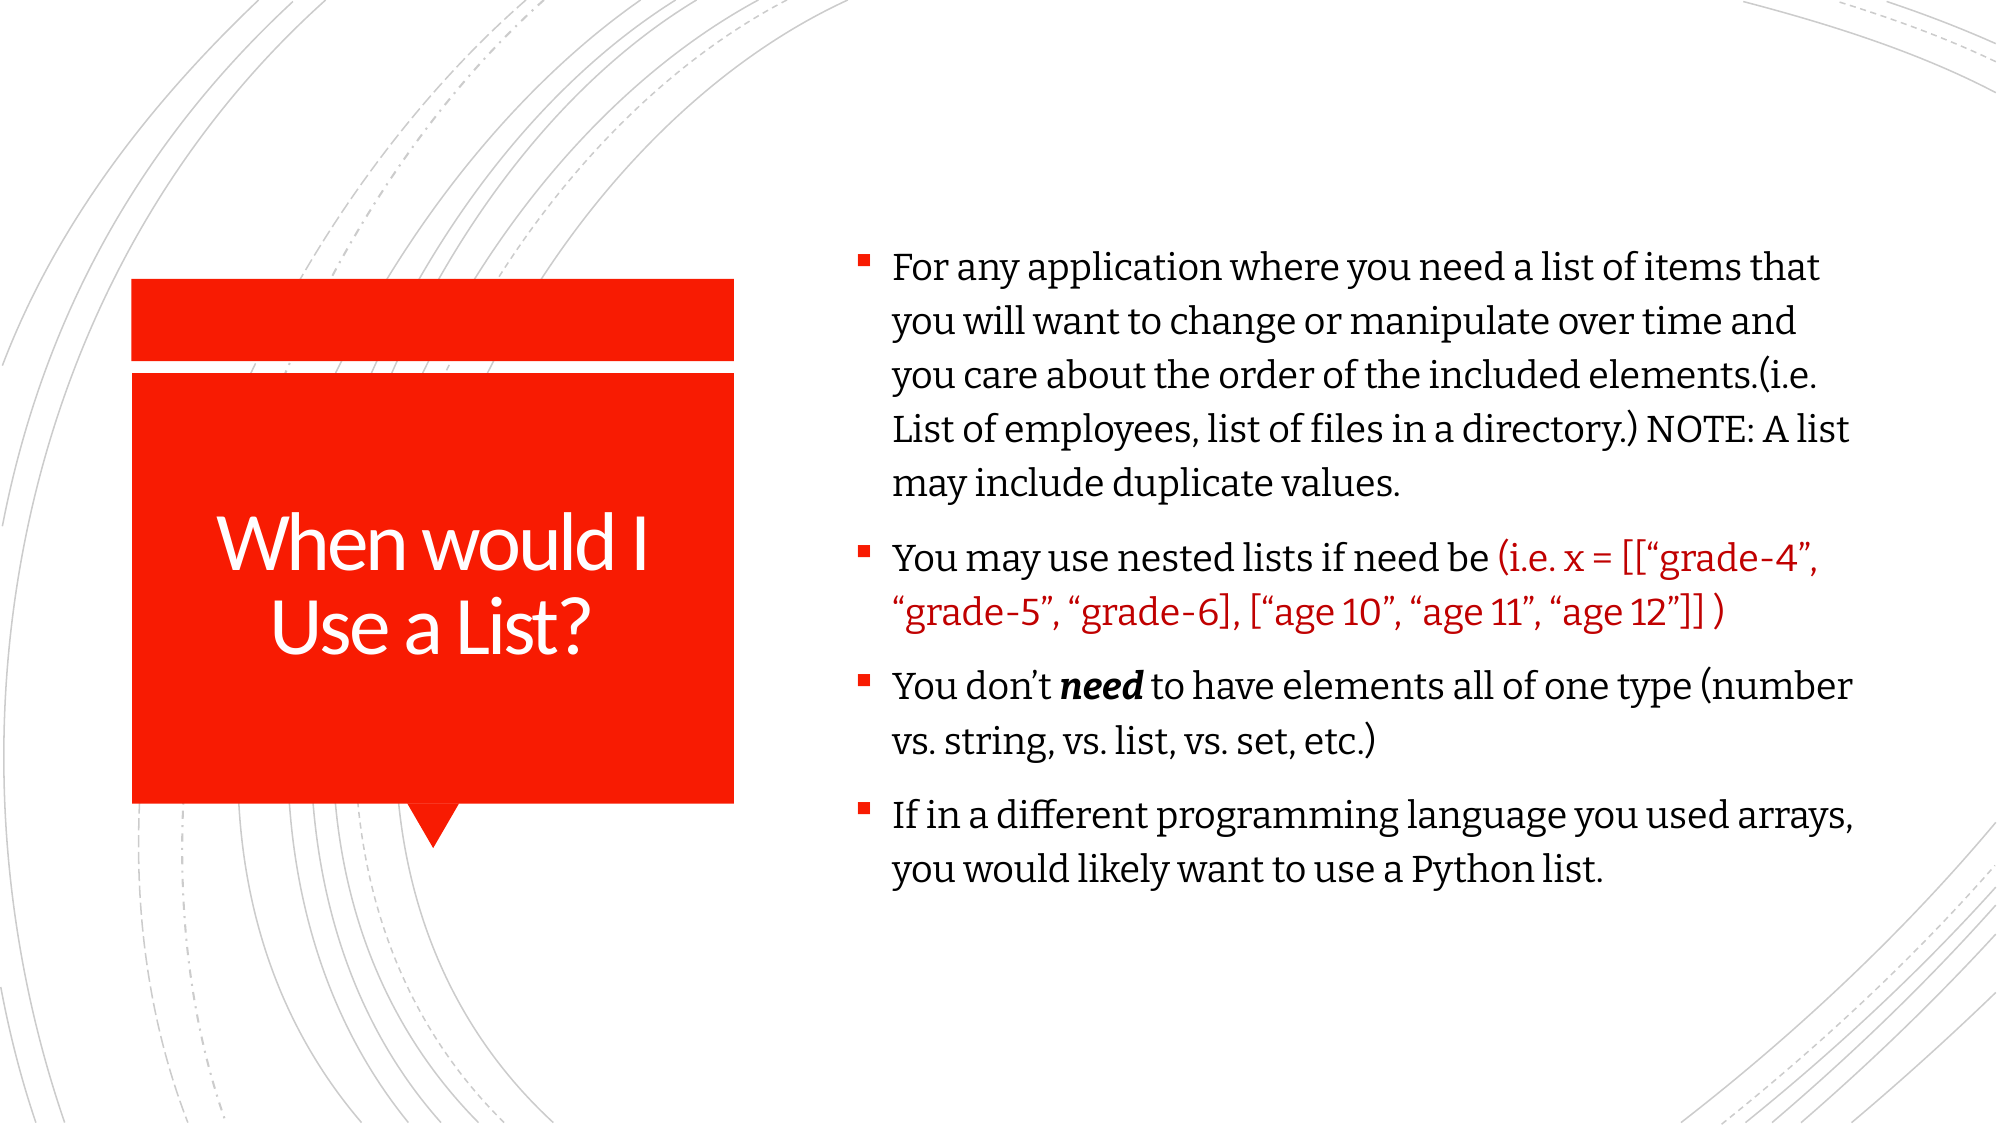

For any application where you need a list of items that you will want to change or manipulate over time and  you care about the order of the included elements.(i.e. List of employees, list of files in a directory.) NOTE: A list may include duplicate values.
You may use nested lists if need be (i.e. x = [[“grade-4”, “grade-5”, “grade-6], [“age 10”, “age 11”, “age 12”]] )
You don’t need to have elements all of one type (number vs. string, vs. list, vs. set, etc.)
If in a different programming language you used arrays, you would likely want to use a Python list.
# When would I Use a List?